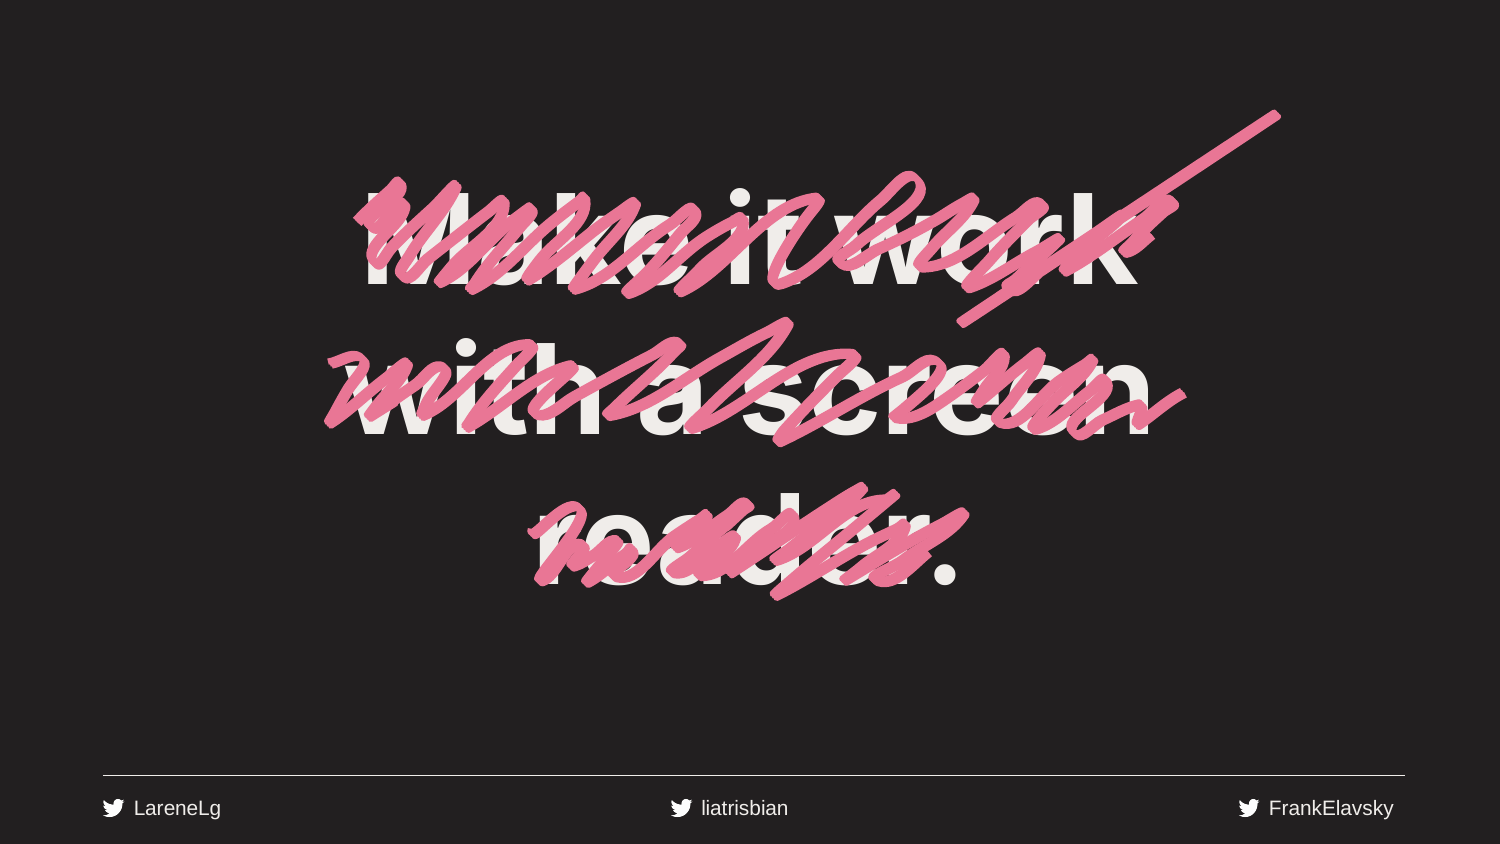

# Make it work with a screen reader.